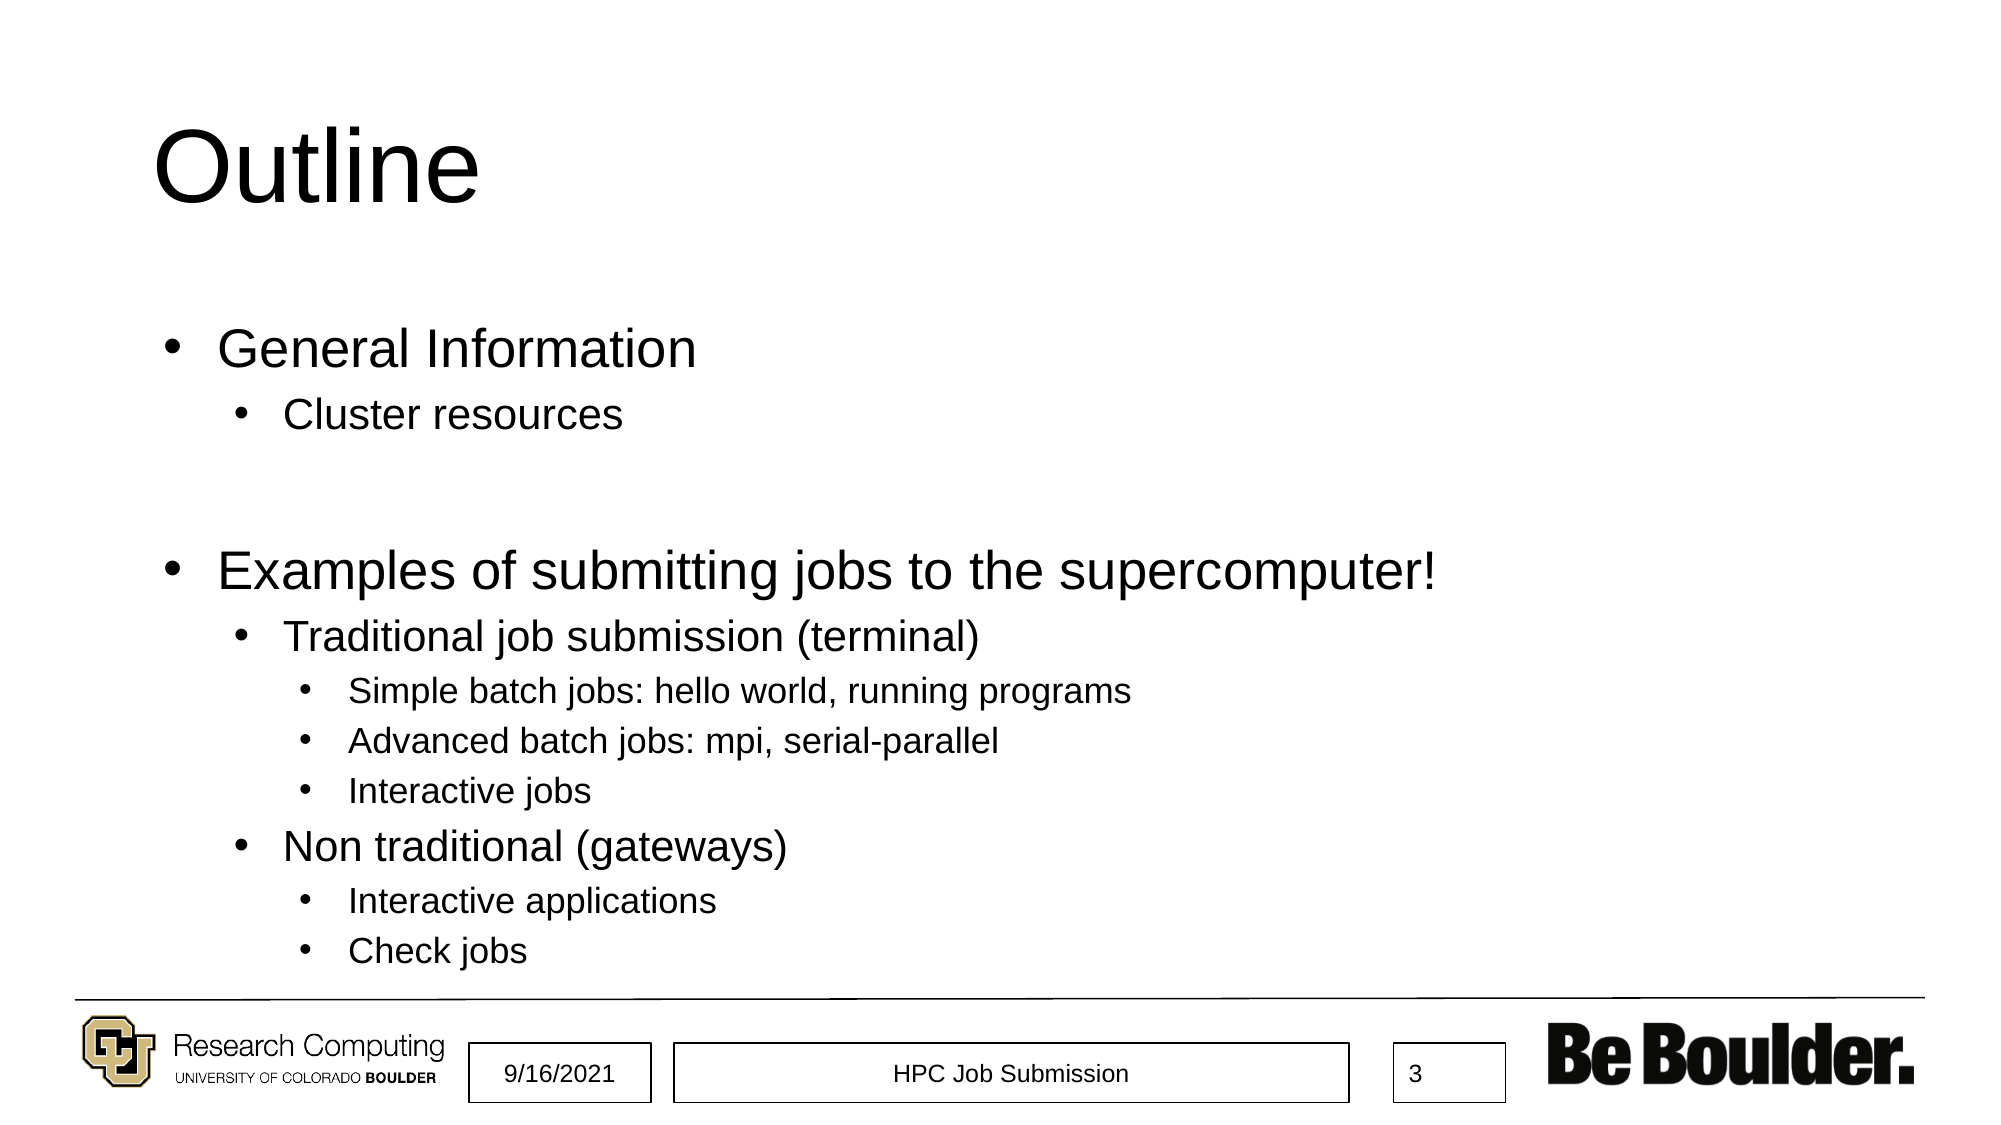

# Outline
General Information
Cluster resources

Examples of submitting jobs to the supercomputer!
Traditional job submission (terminal)
Simple batch jobs: hello world, running programs
Advanced batch jobs: mpi, serial-parallel
Interactive jobs
Non traditional (gateways)
Interactive applications
Check jobs
9/16/2021
HPC Job Submission
3